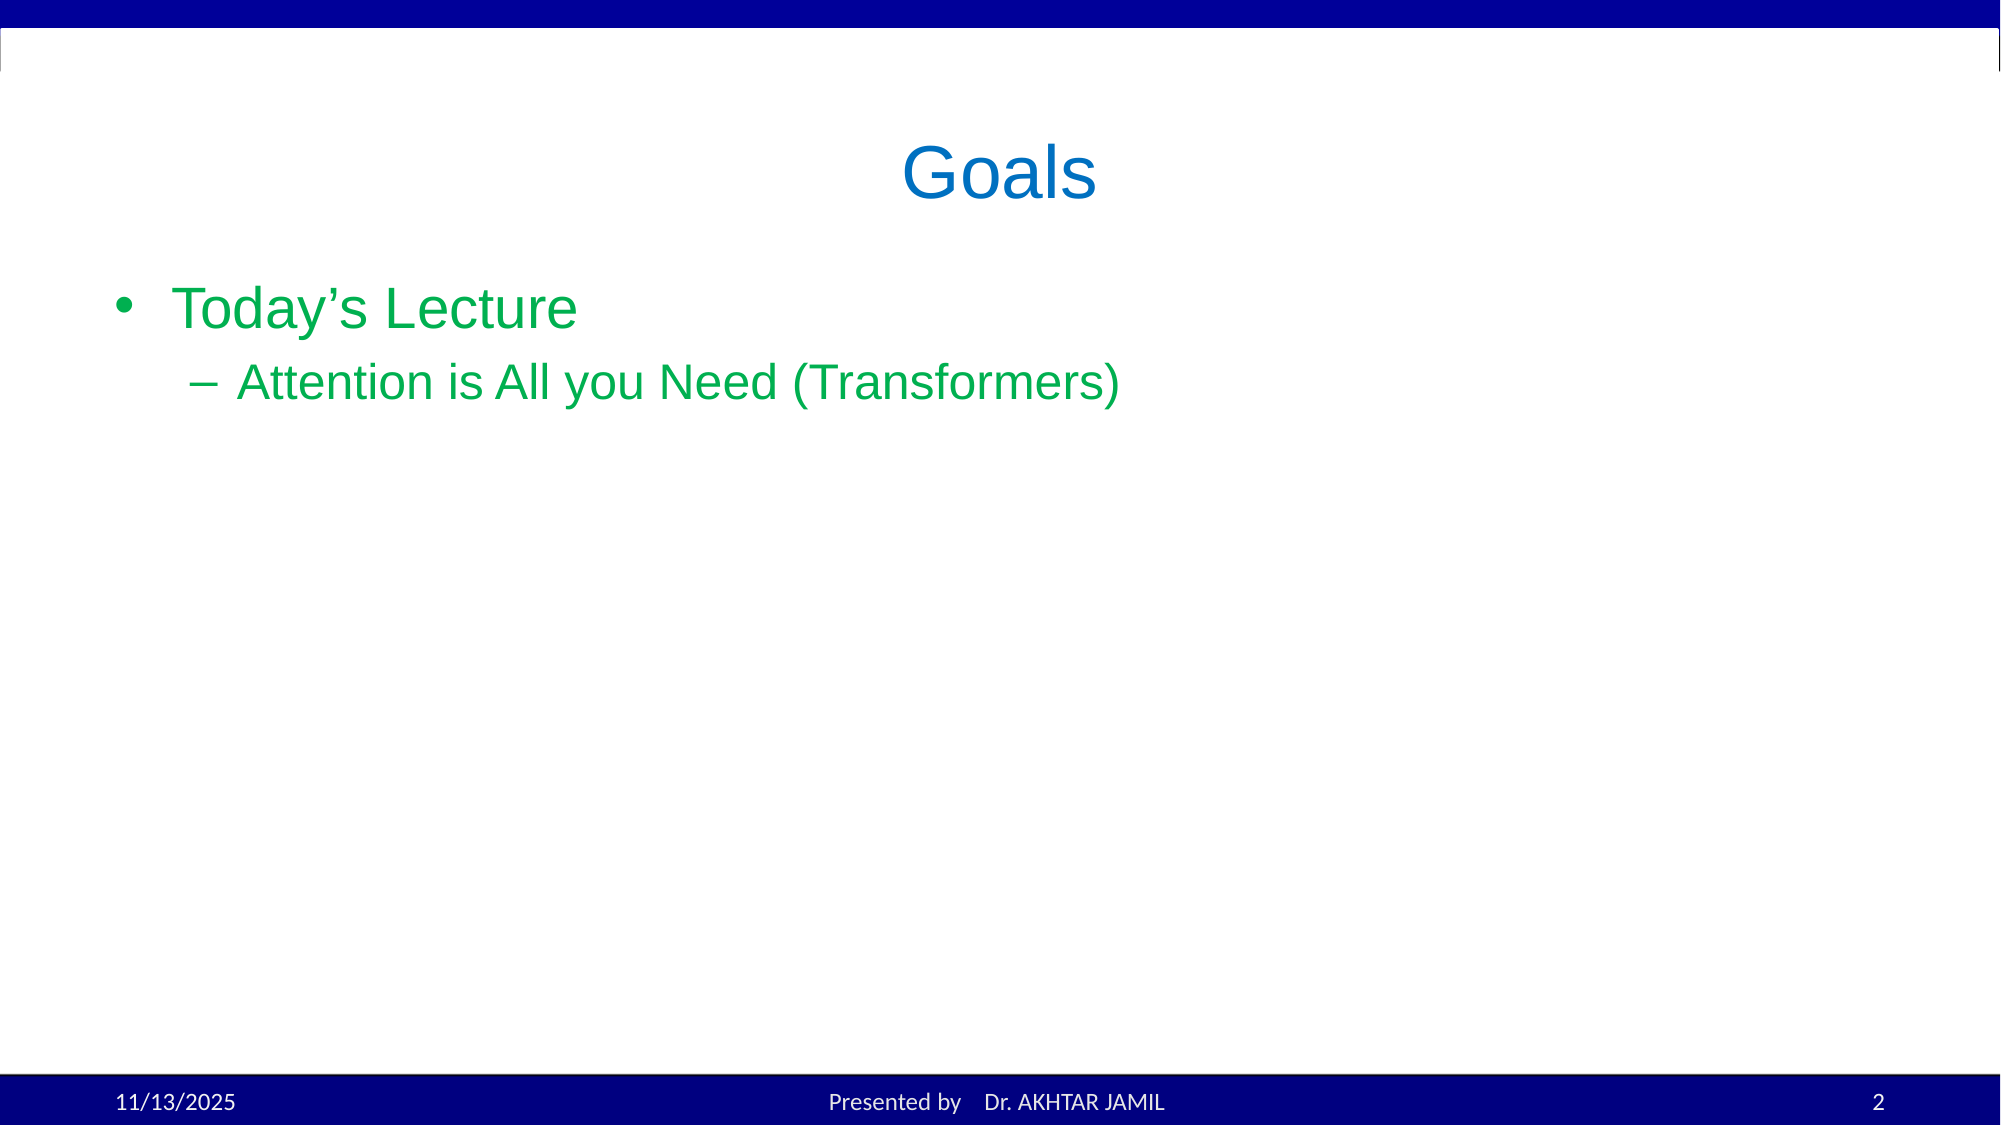

# Goals
Today’s Lecture
Attention is All you Need (Transformers)

11/13/2025
Presented by    Dr. AKHTAR JAMIL
2